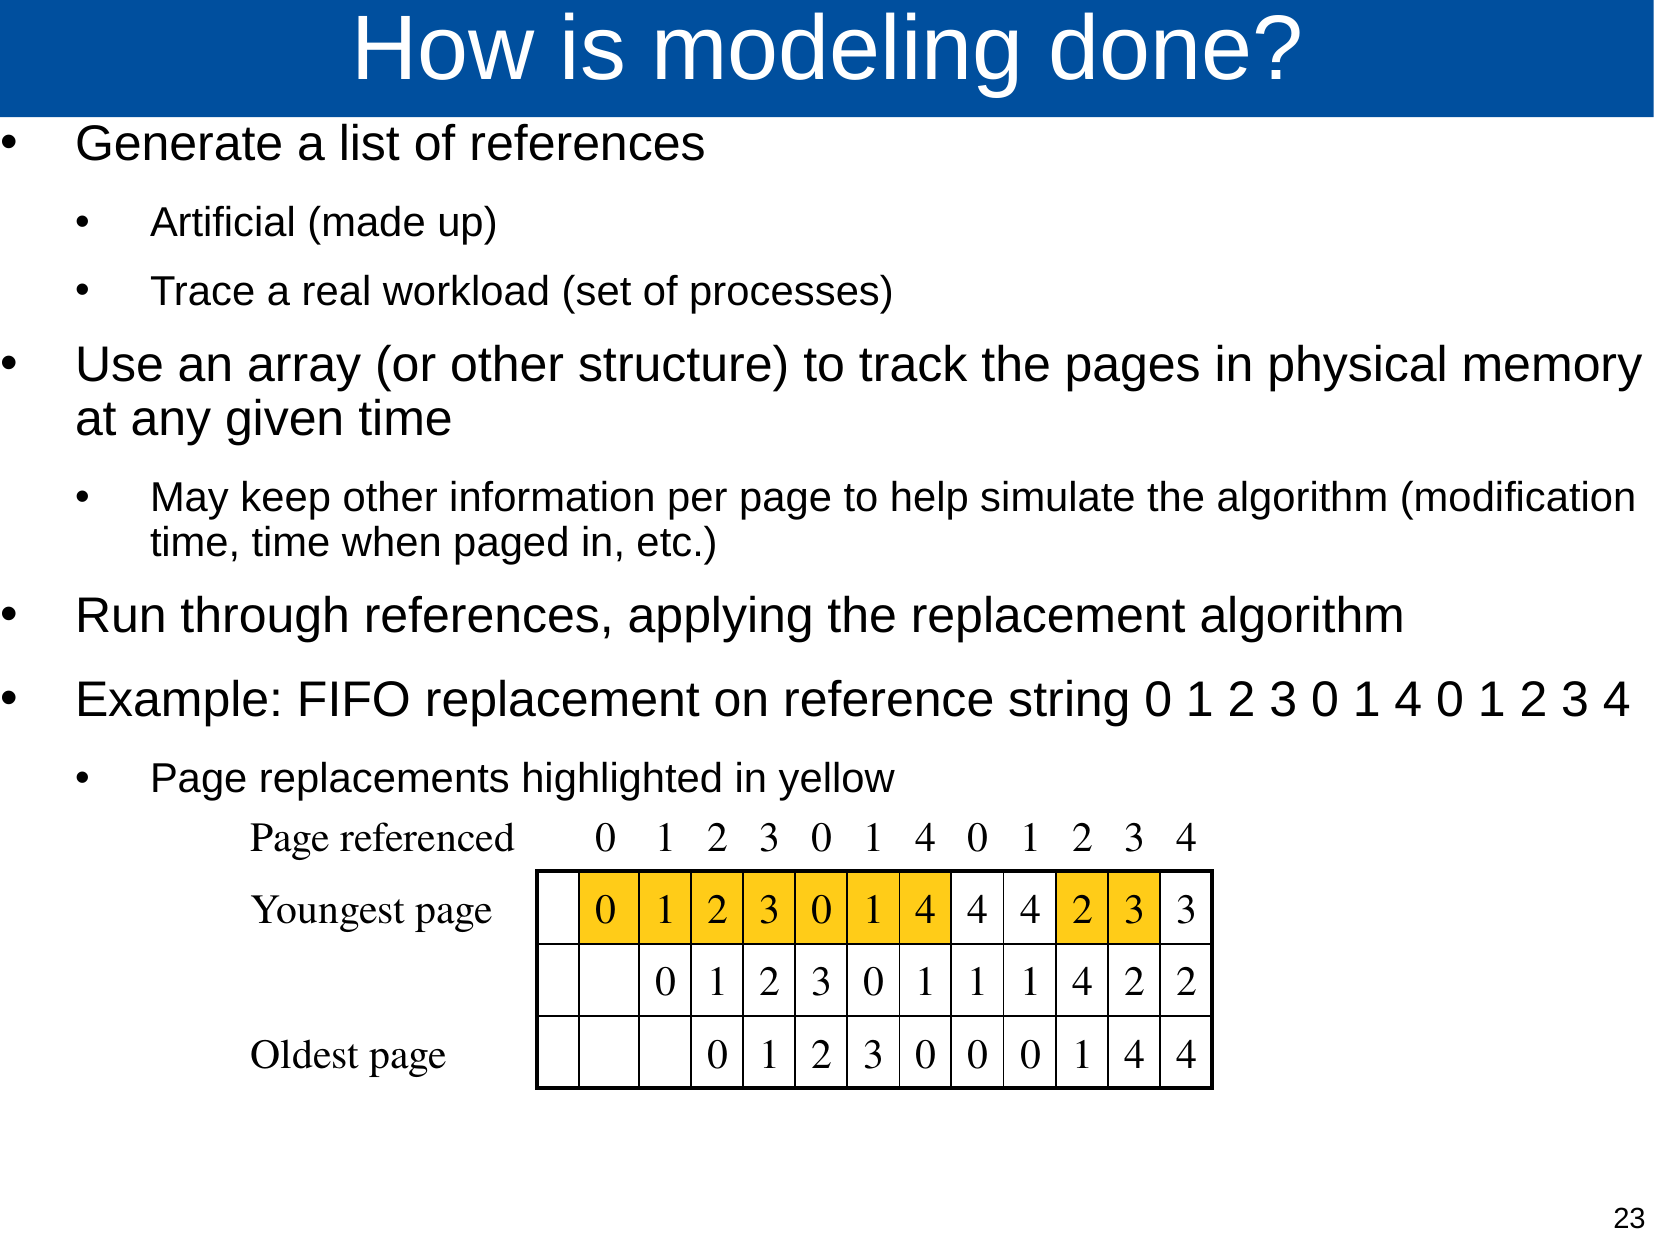

# How is modeling done?
Generate a list of references
Artificial (made up)
Trace a real workload (set of processes)
Use an array (or other structure) to track the pages in physical memory at any given time
May keep other information per page to help simulate the algorithm (modification time, time when paged in, etc.)
Run through references, applying the replacement algorithm
Example: FIFO replacement on reference string 0 1 2 3 0 1 4 0 1 2 3 4
Page replacements highlighted in yellow
| Page referenced |  | 0 | 1 | 2 | 3 | 0 | 1 | 4 | 0 | 1 | 2 | 3 | 4 |
| --- | --- | --- | --- | --- | --- | --- | --- | --- | --- | --- | --- | --- | --- |
| Youngest page |  | 0 | 1 | 2 | 3 | 0 | 1 | 4 | 4 | 4 | 2 | 3 | 3 |
|  |  |  | 0 | 1 | 2 | 3 | 0 | 1 | 1 | 1 | 4 | 2 | 2 |
| Oldest page |  |  |  | 0 | 1 | 2 | 3 | 0 | 0 | 0 | 1 | 4 | 4 |
CS/COE 1550 – Operating Systems – Sherif Khattab
23